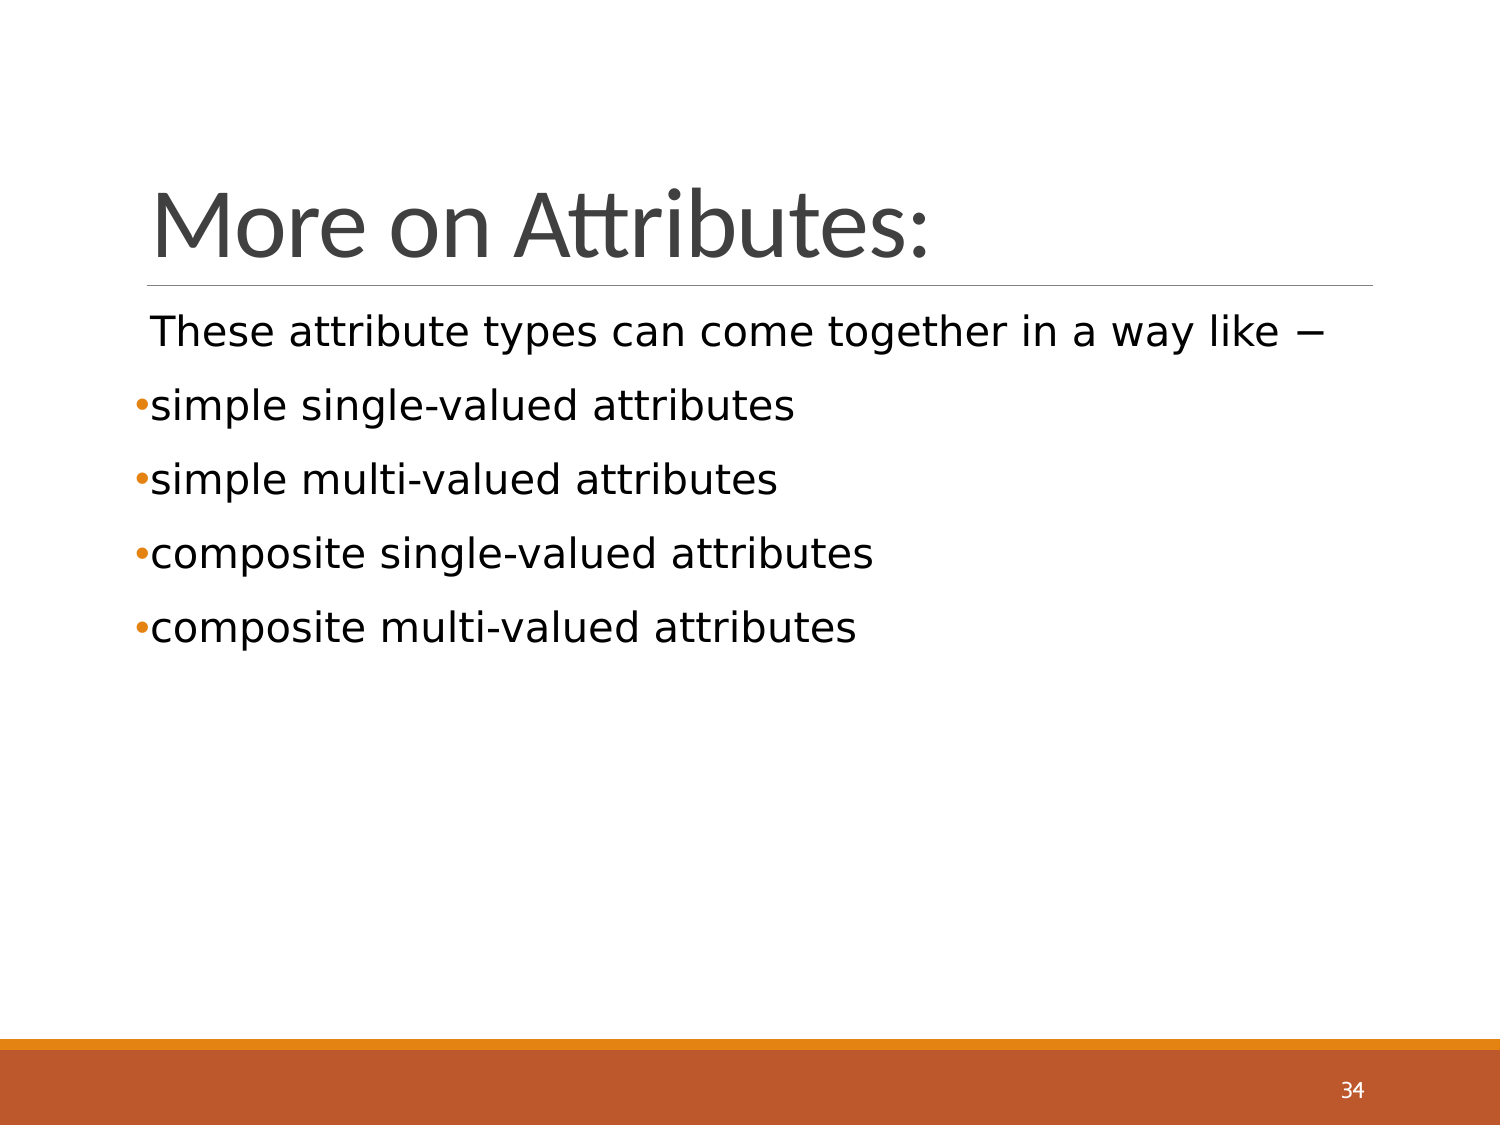

# More on Attributes:
These attribute types can come together in a way like −
simple single-valued attributes
simple multi-valued attributes
composite single-valued attributes
composite multi-valued attributes

34